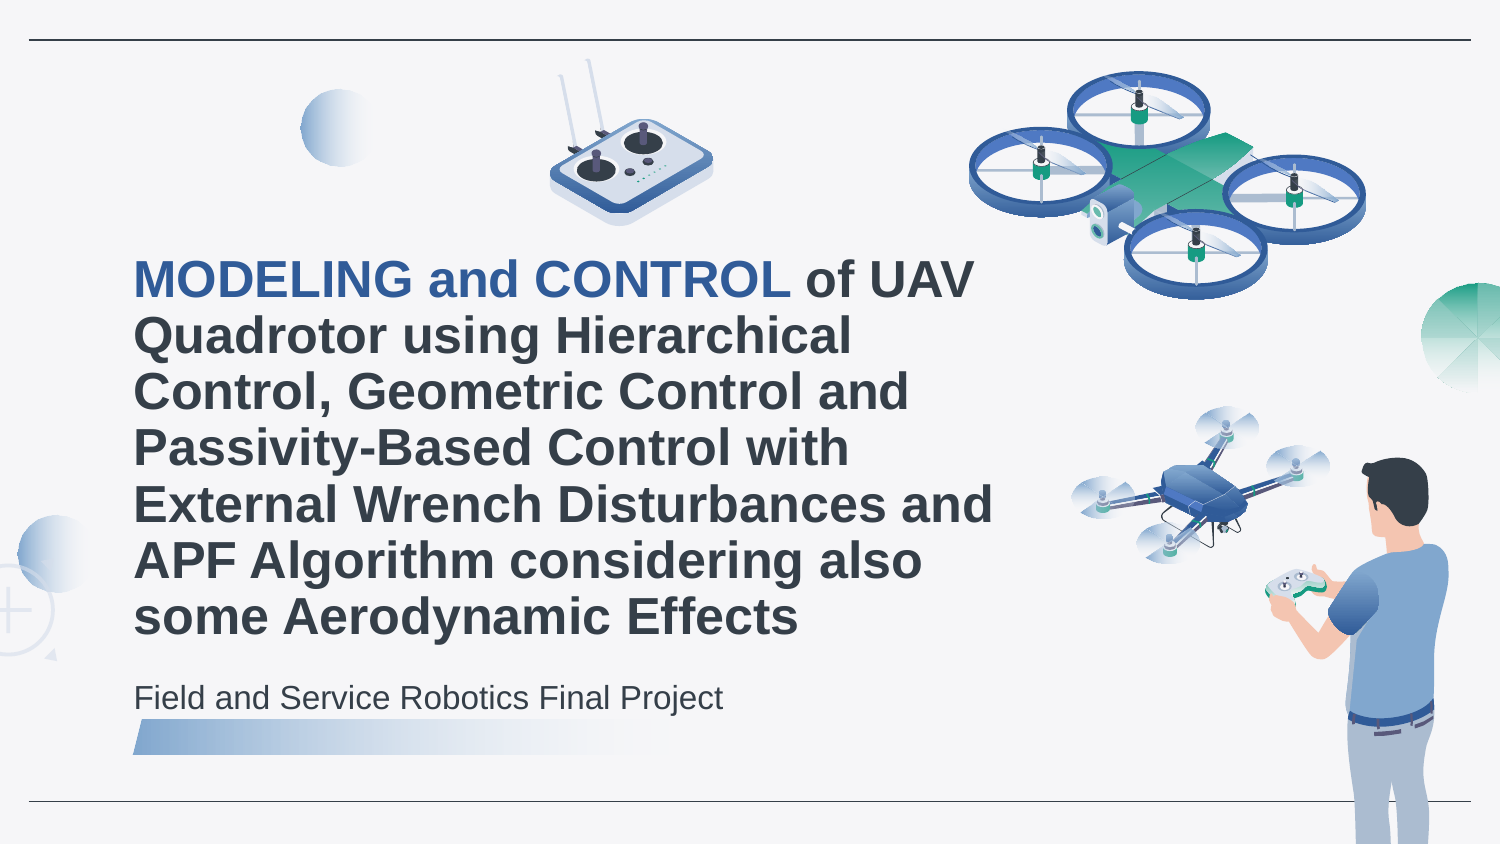

# MODELING and CONTROL of UAV Quadrotor using Hierarchical Control, Geometric Control and Passivity-Based Control with External Wrench Disturbances and APF Algorithm considering also some Aerodynamic Effects

Field and Service Robotics Final Project